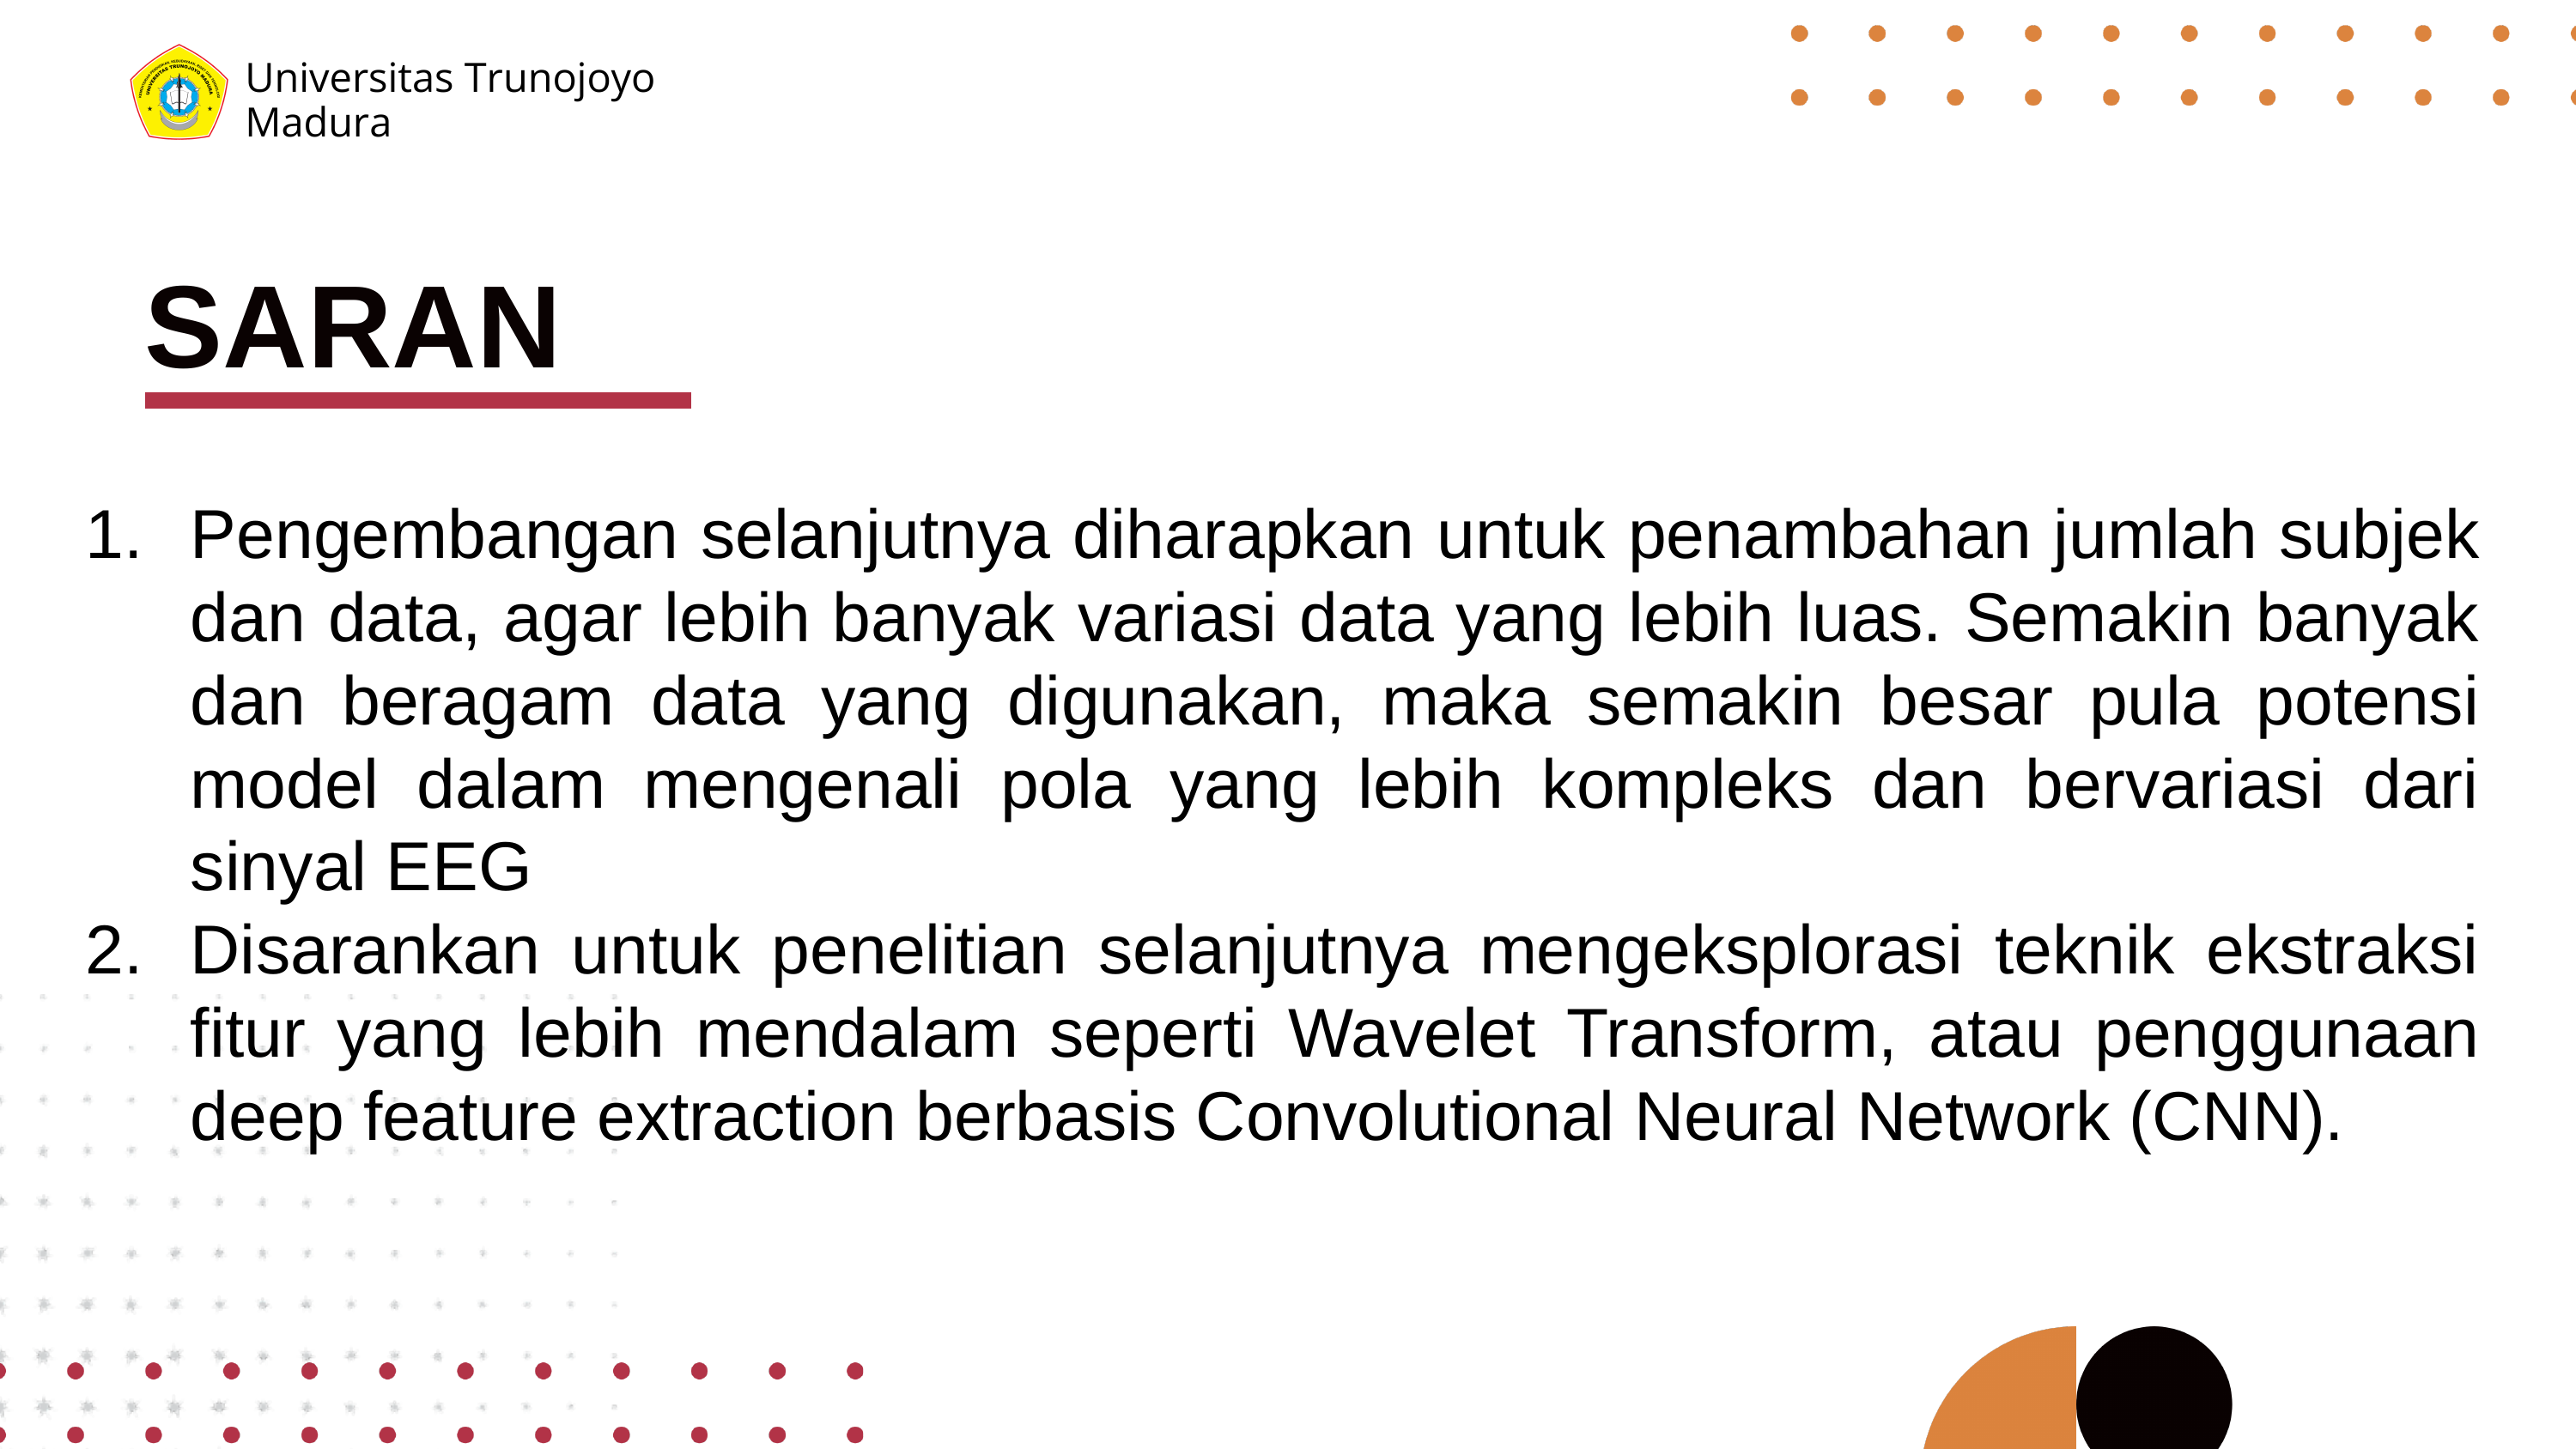

Universitas Trunojoyo
Madura
SARAN

Pengembangan selanjutnya diharapkan untuk penambahan jumlah subjek dan data, agar lebih banyak variasi data yang lebih luas. Semakin banyak dan beragam data yang digunakan, maka semakin besar pula potensi model dalam mengenali pola yang lebih kompleks dan bervariasi dari sinyal EEG
Disarankan untuk penelitian selanjutnya mengeksplorasi teknik ekstraksi fitur yang lebih mendalam seperti Wavelet Transform, atau penggunaan deep feature extraction berbasis Convolutional Neural Network (CNN).